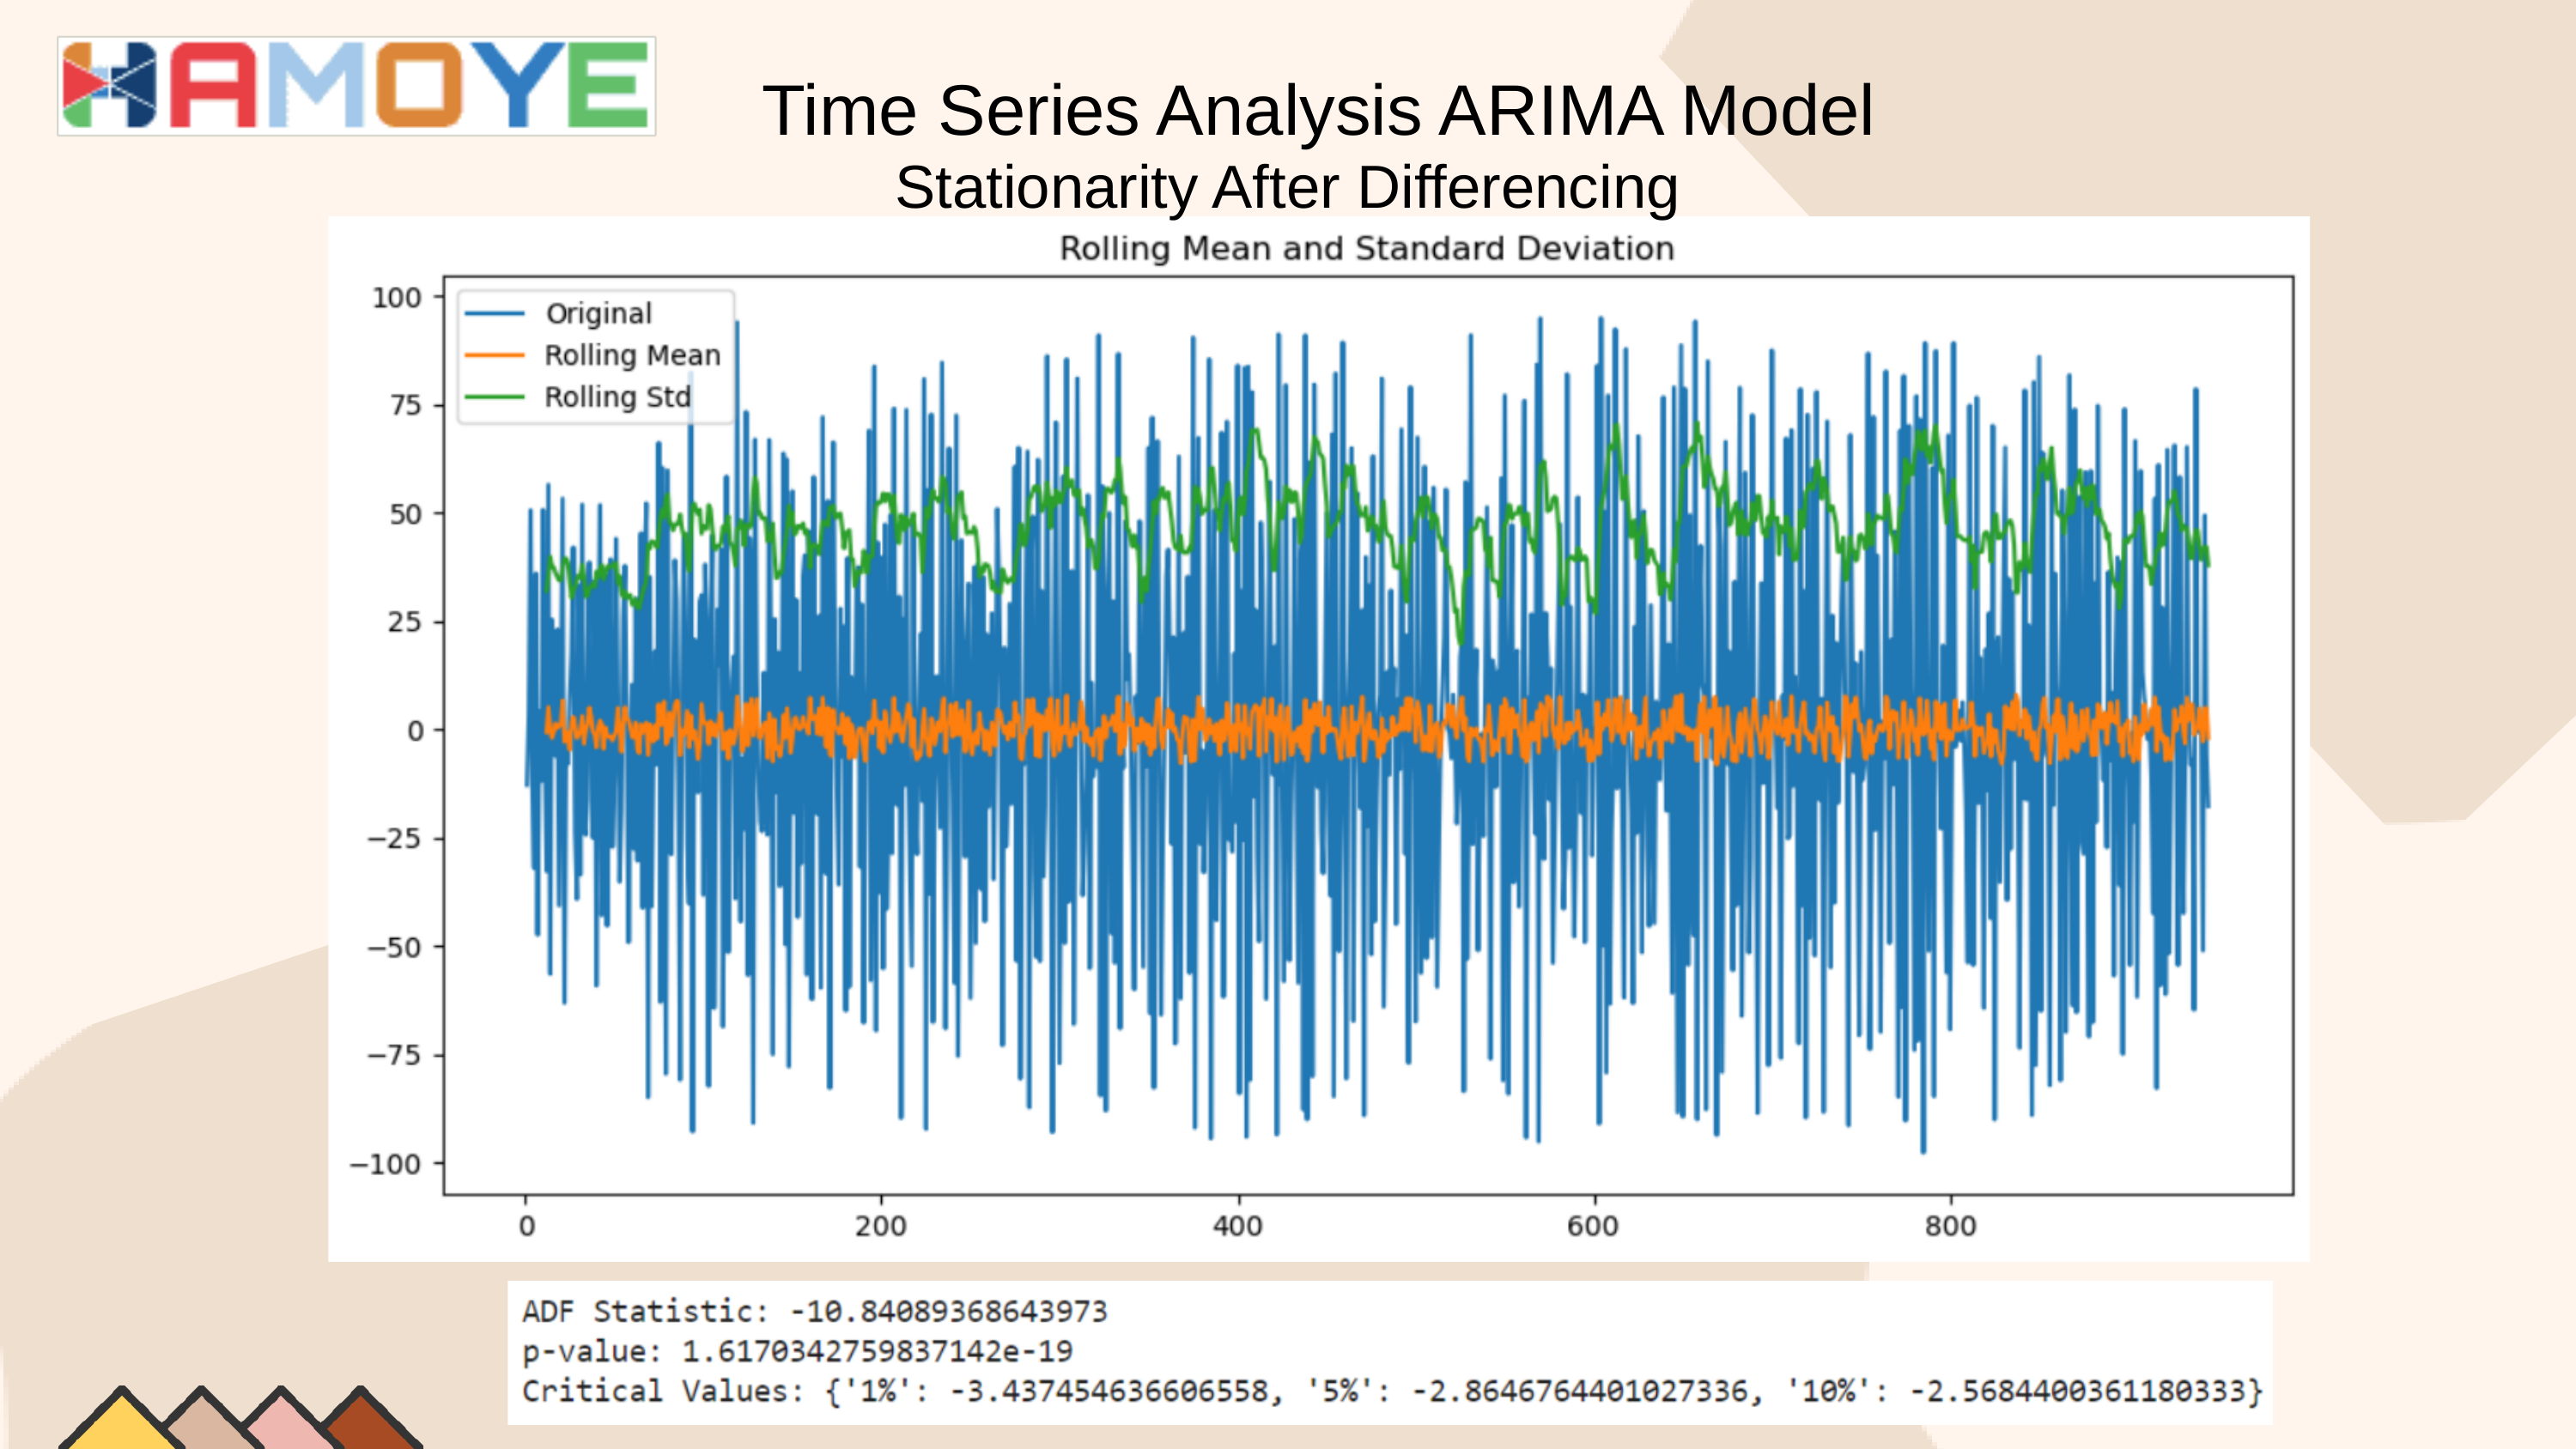

Time Series Analysis ARIMA Model
Stationarity After Differencing